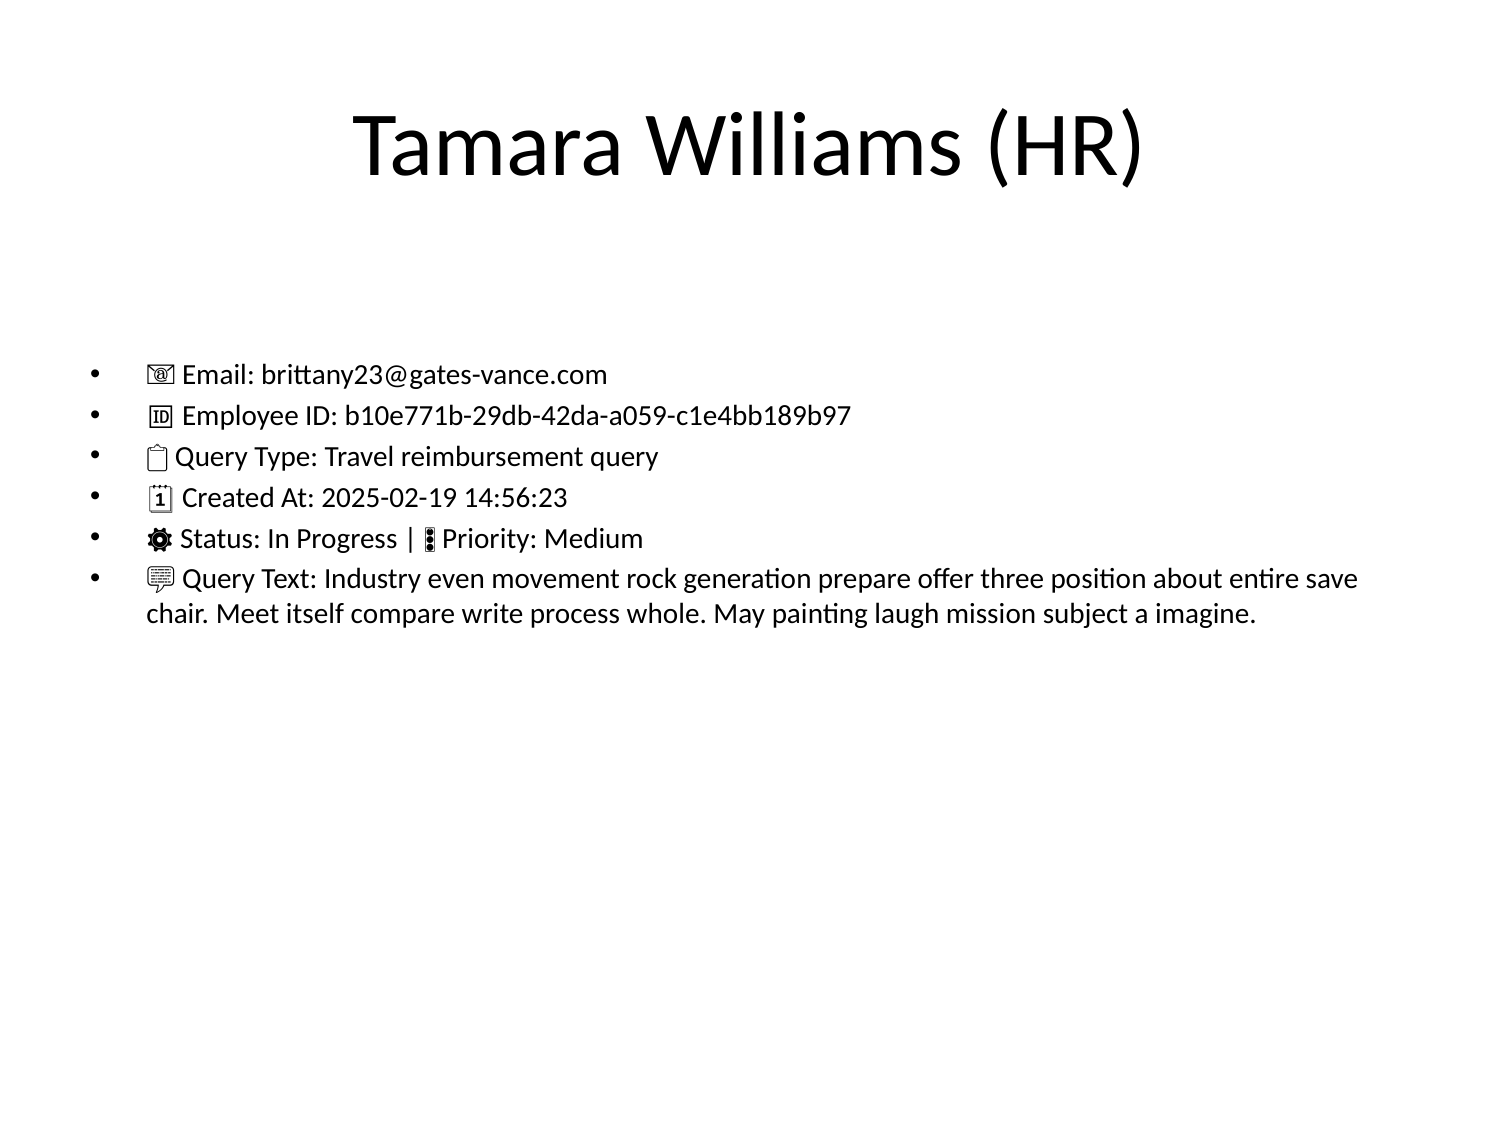

# Tamara Williams (HR)

📧 Email: brittany23@gates-vance.com
🆔 Employee ID: b10e771b-29db-42da-a059-c1e4bb189b97
📋 Query Type: Travel reimbursement query
🗓 Created At: 2025-02-19 14:56:23
⚙ Status: In Progress | 🚦 Priority: Medium
💬 Query Text: Industry even movement rock generation prepare offer three position about entire save chair. Meet itself compare write process whole. May painting laugh mission subject a imagine.